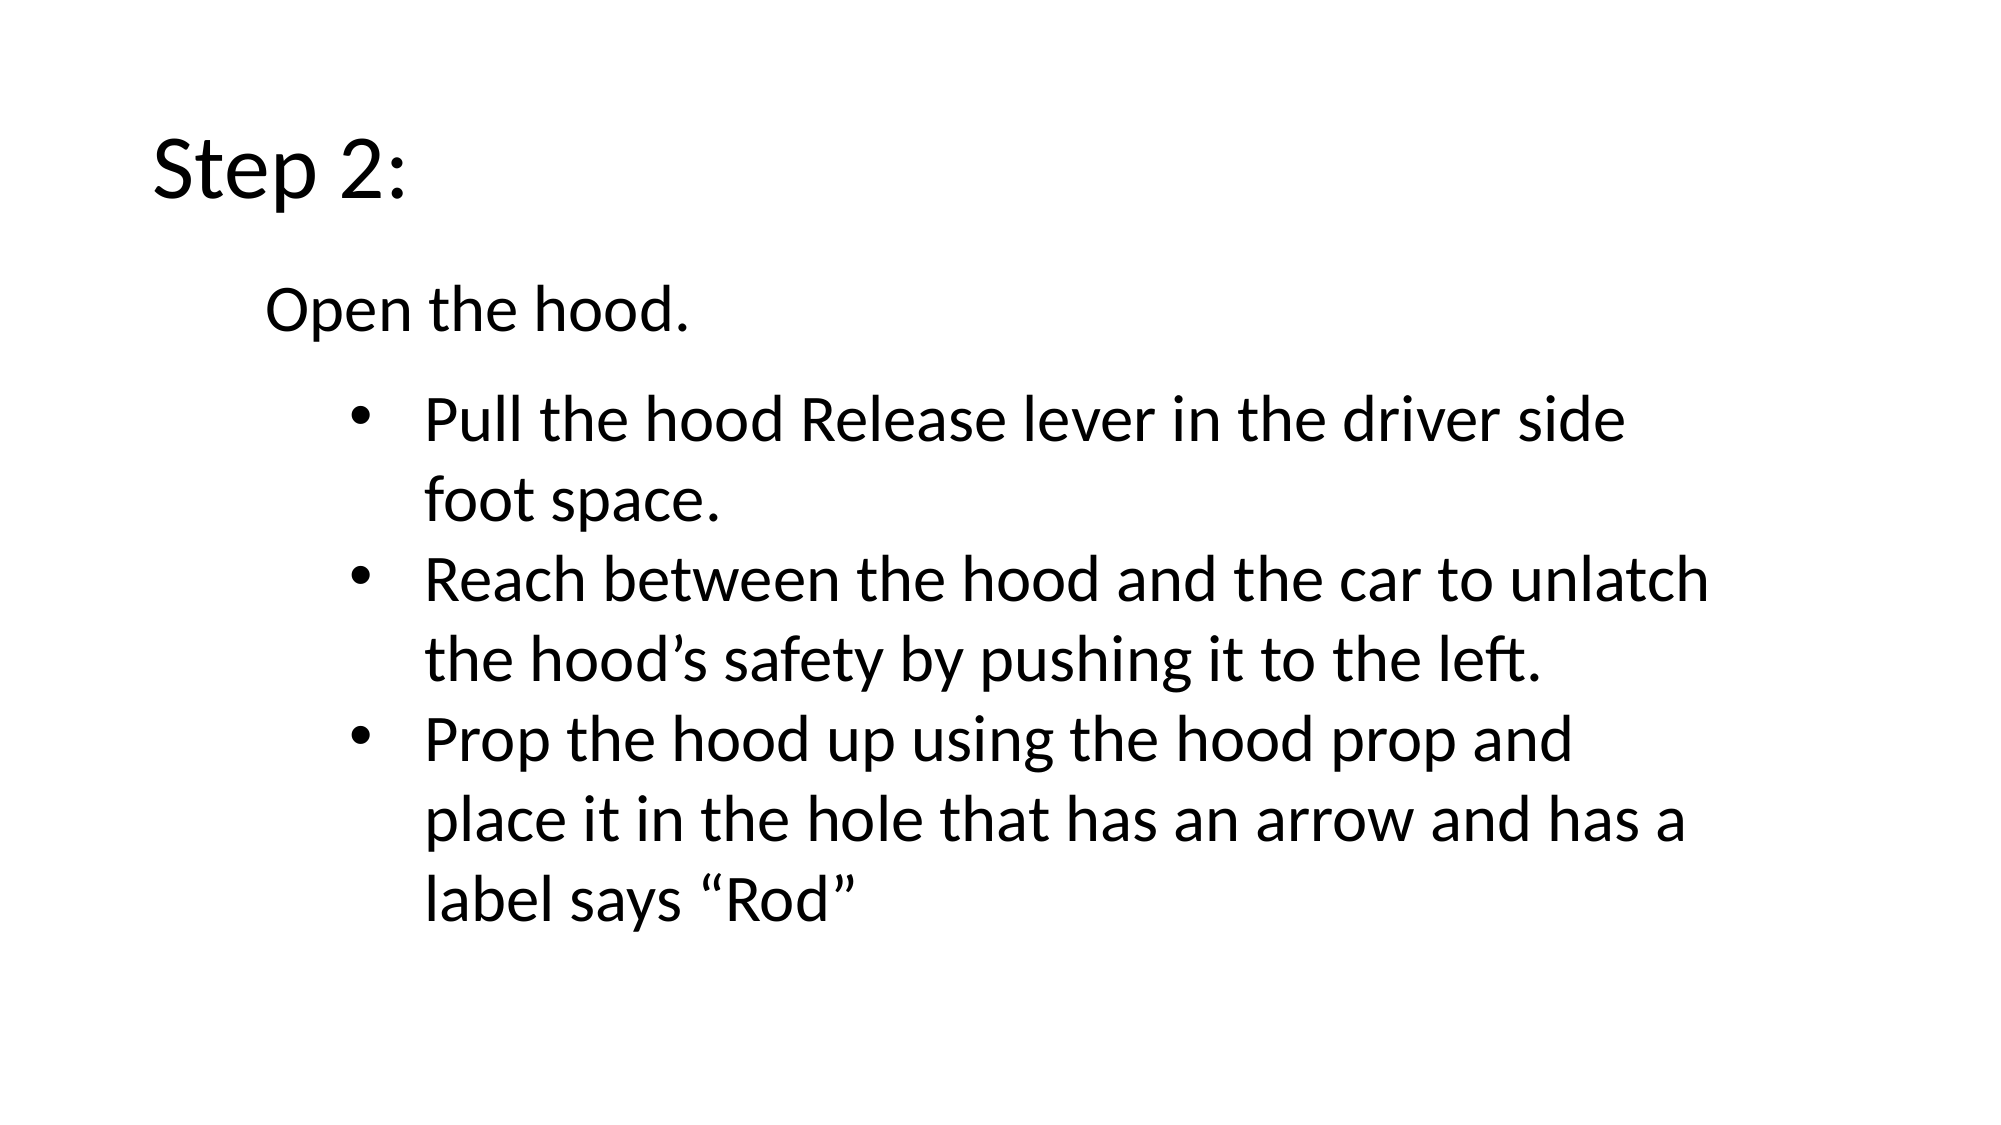

# Step 2:
Open the hood.
Pull the hood Release lever in the driver side foot space.
Reach between the hood and the car to unlatch the hood’s safety by pushing it to the left.
Prop the hood up using the hood prop and place it in the hole that has an arrow and has a label says “Rod”